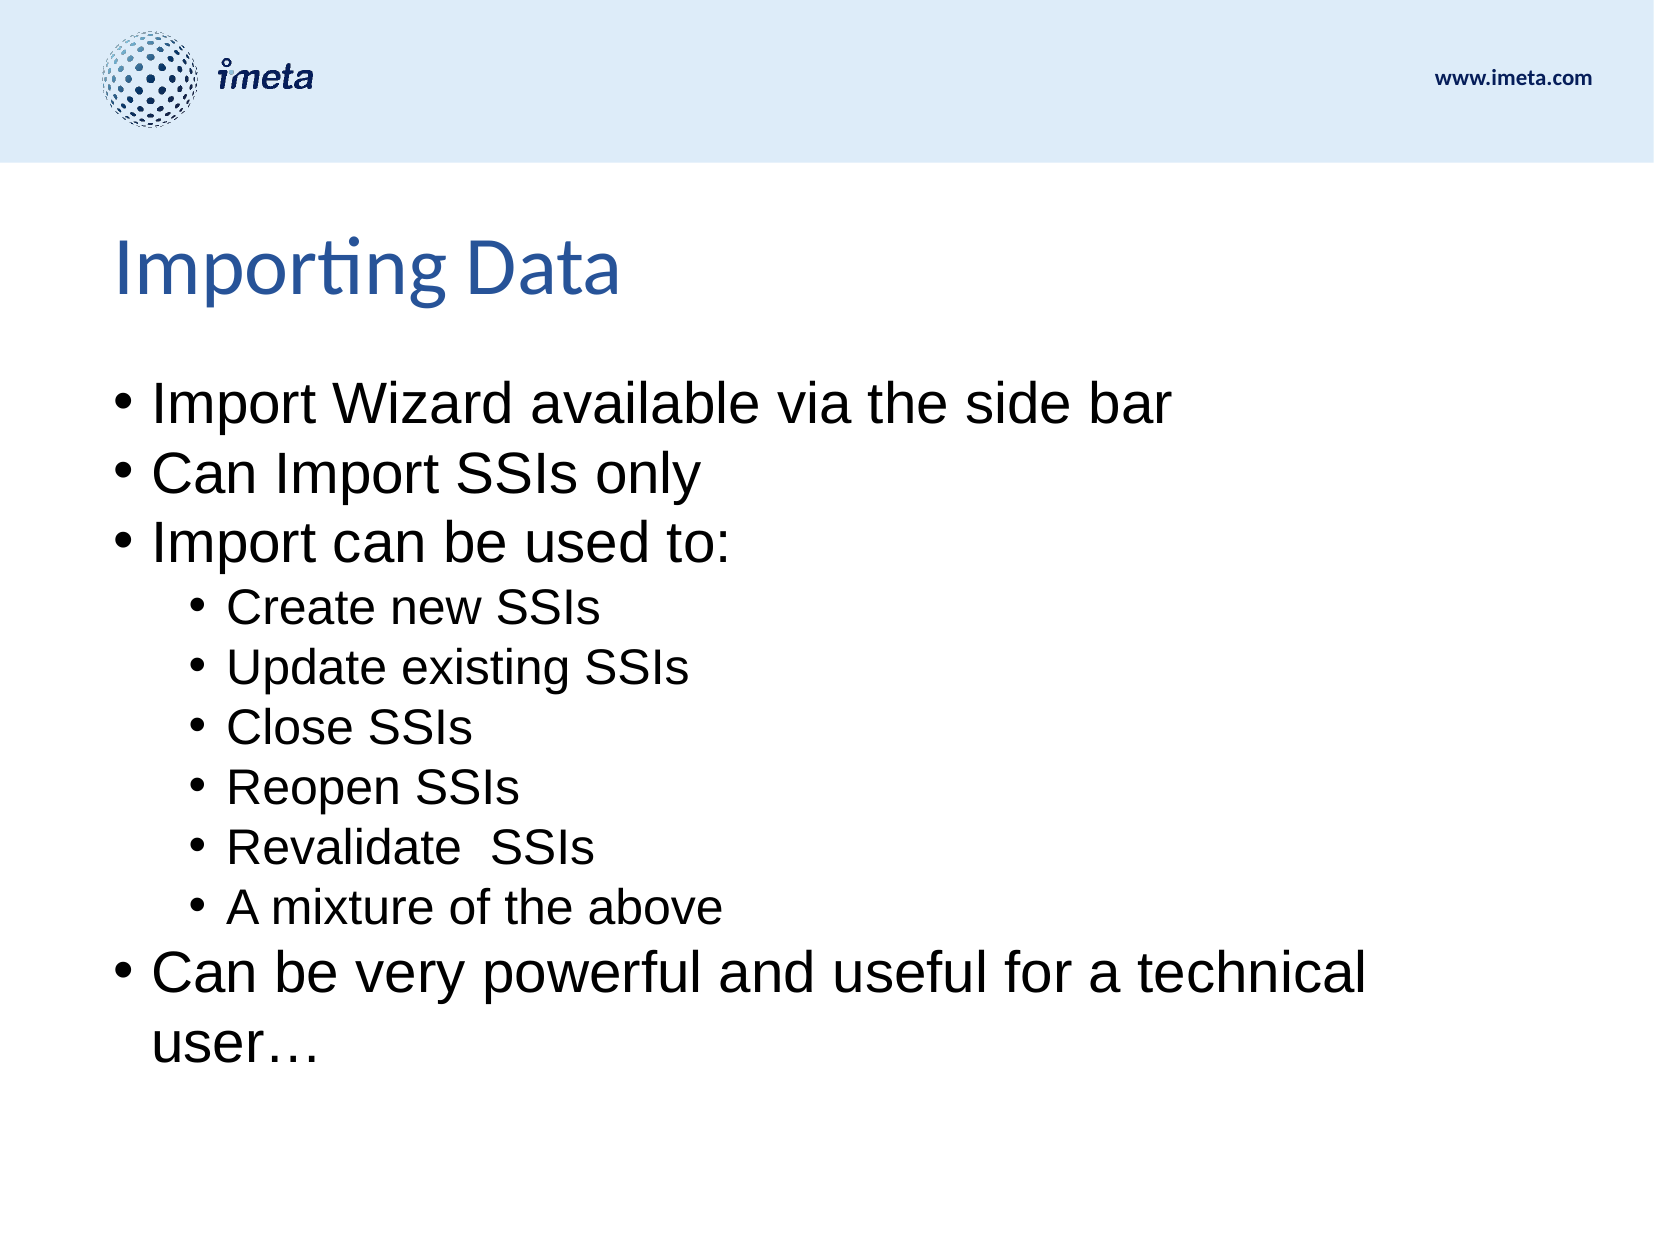

# Importing Data
Import Wizard available via the side bar
Can Import SSIs only
Import can be used to:
Create new SSIs
Update existing SSIs
Close SSIs
Reopen SSIs
Revalidate  SSIs
A mixture of the above
Can be very powerful and useful for a technical user…